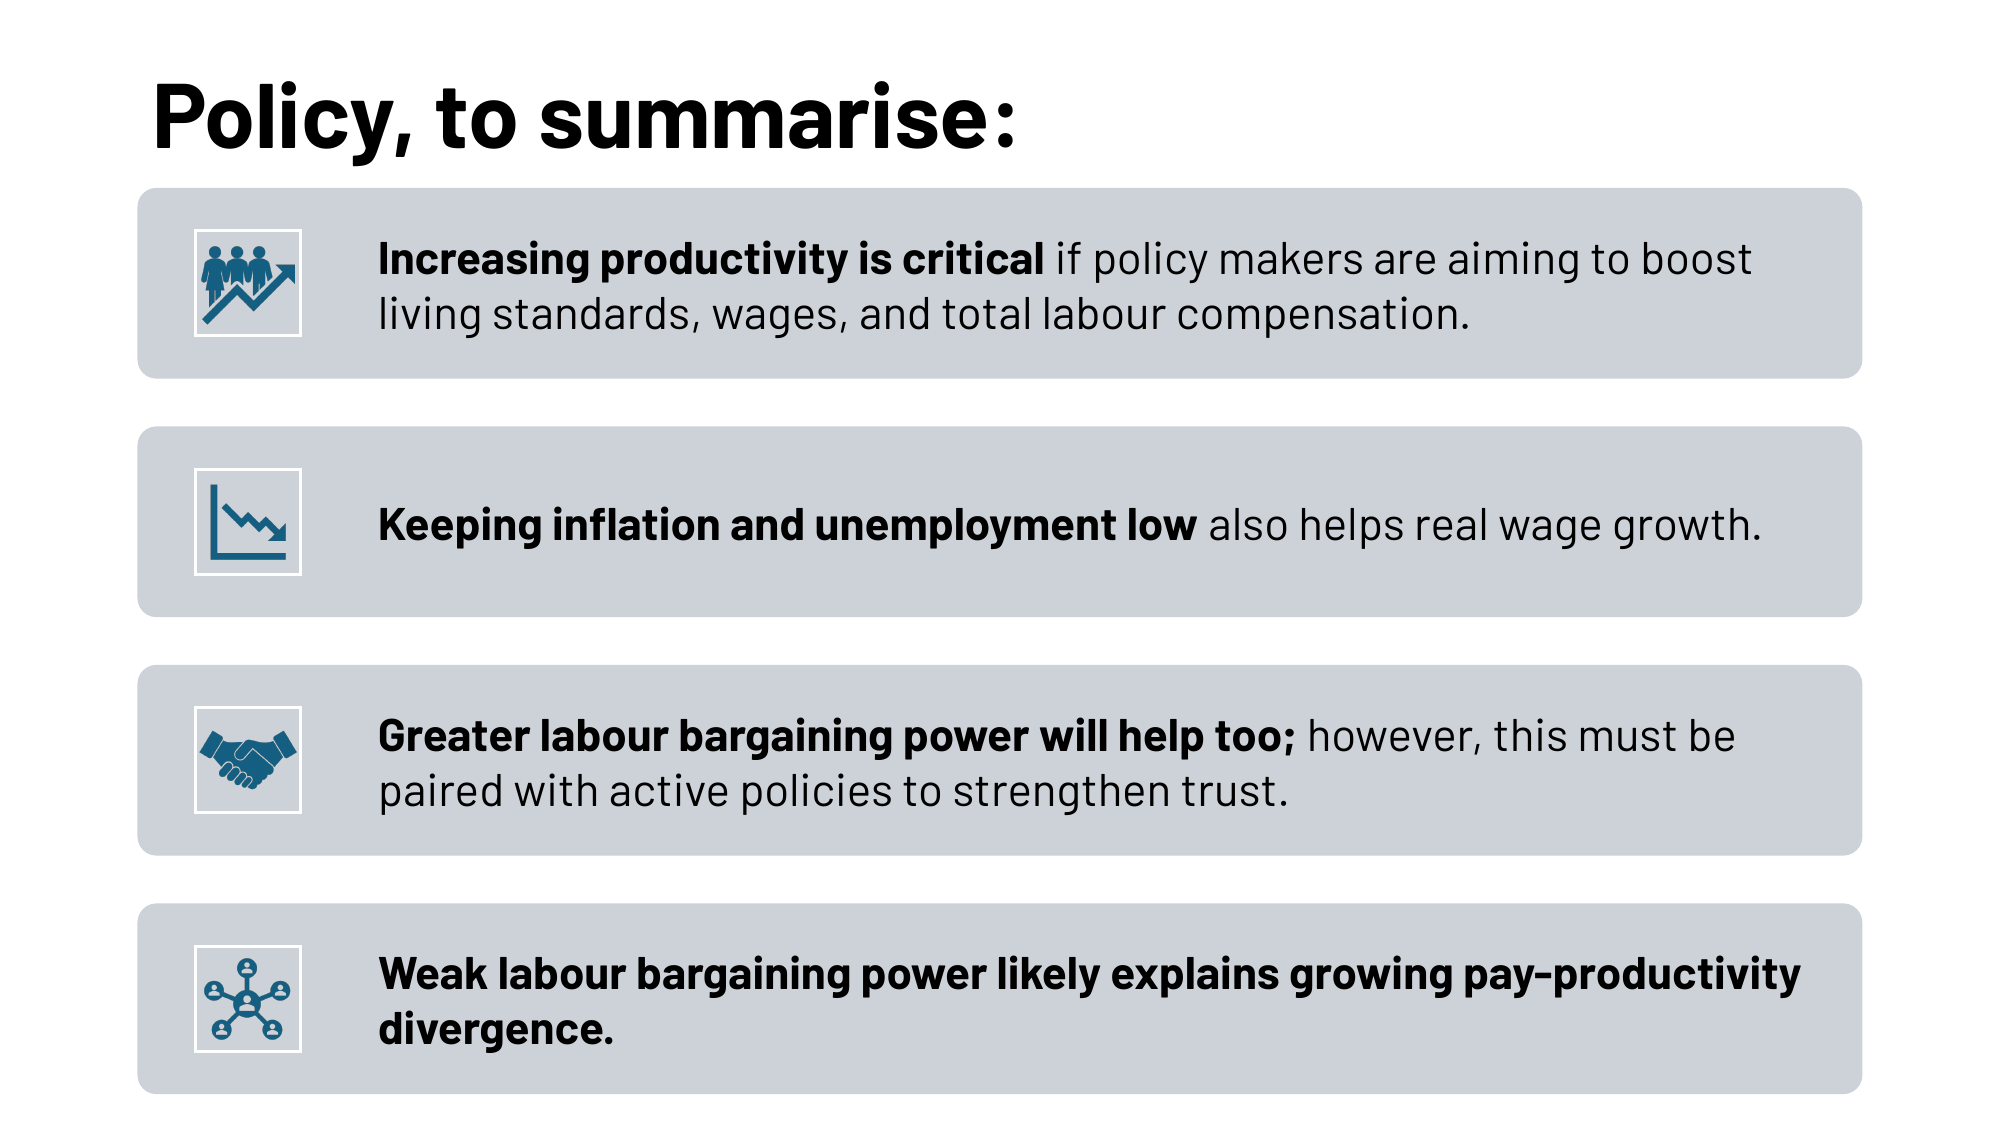

# Policy, to summarise:
Increasing productivity is critical if policy makers are aiming to boost living standards, wages, and total labour compensation.
Keeping inflation and unemployment low also helps real wage growth.
Greater labour bargaining power will help too; however, this must be paired with active policies to strengthen trust.
Weak labour bargaining power likely explains growing pay-productivity divergence.